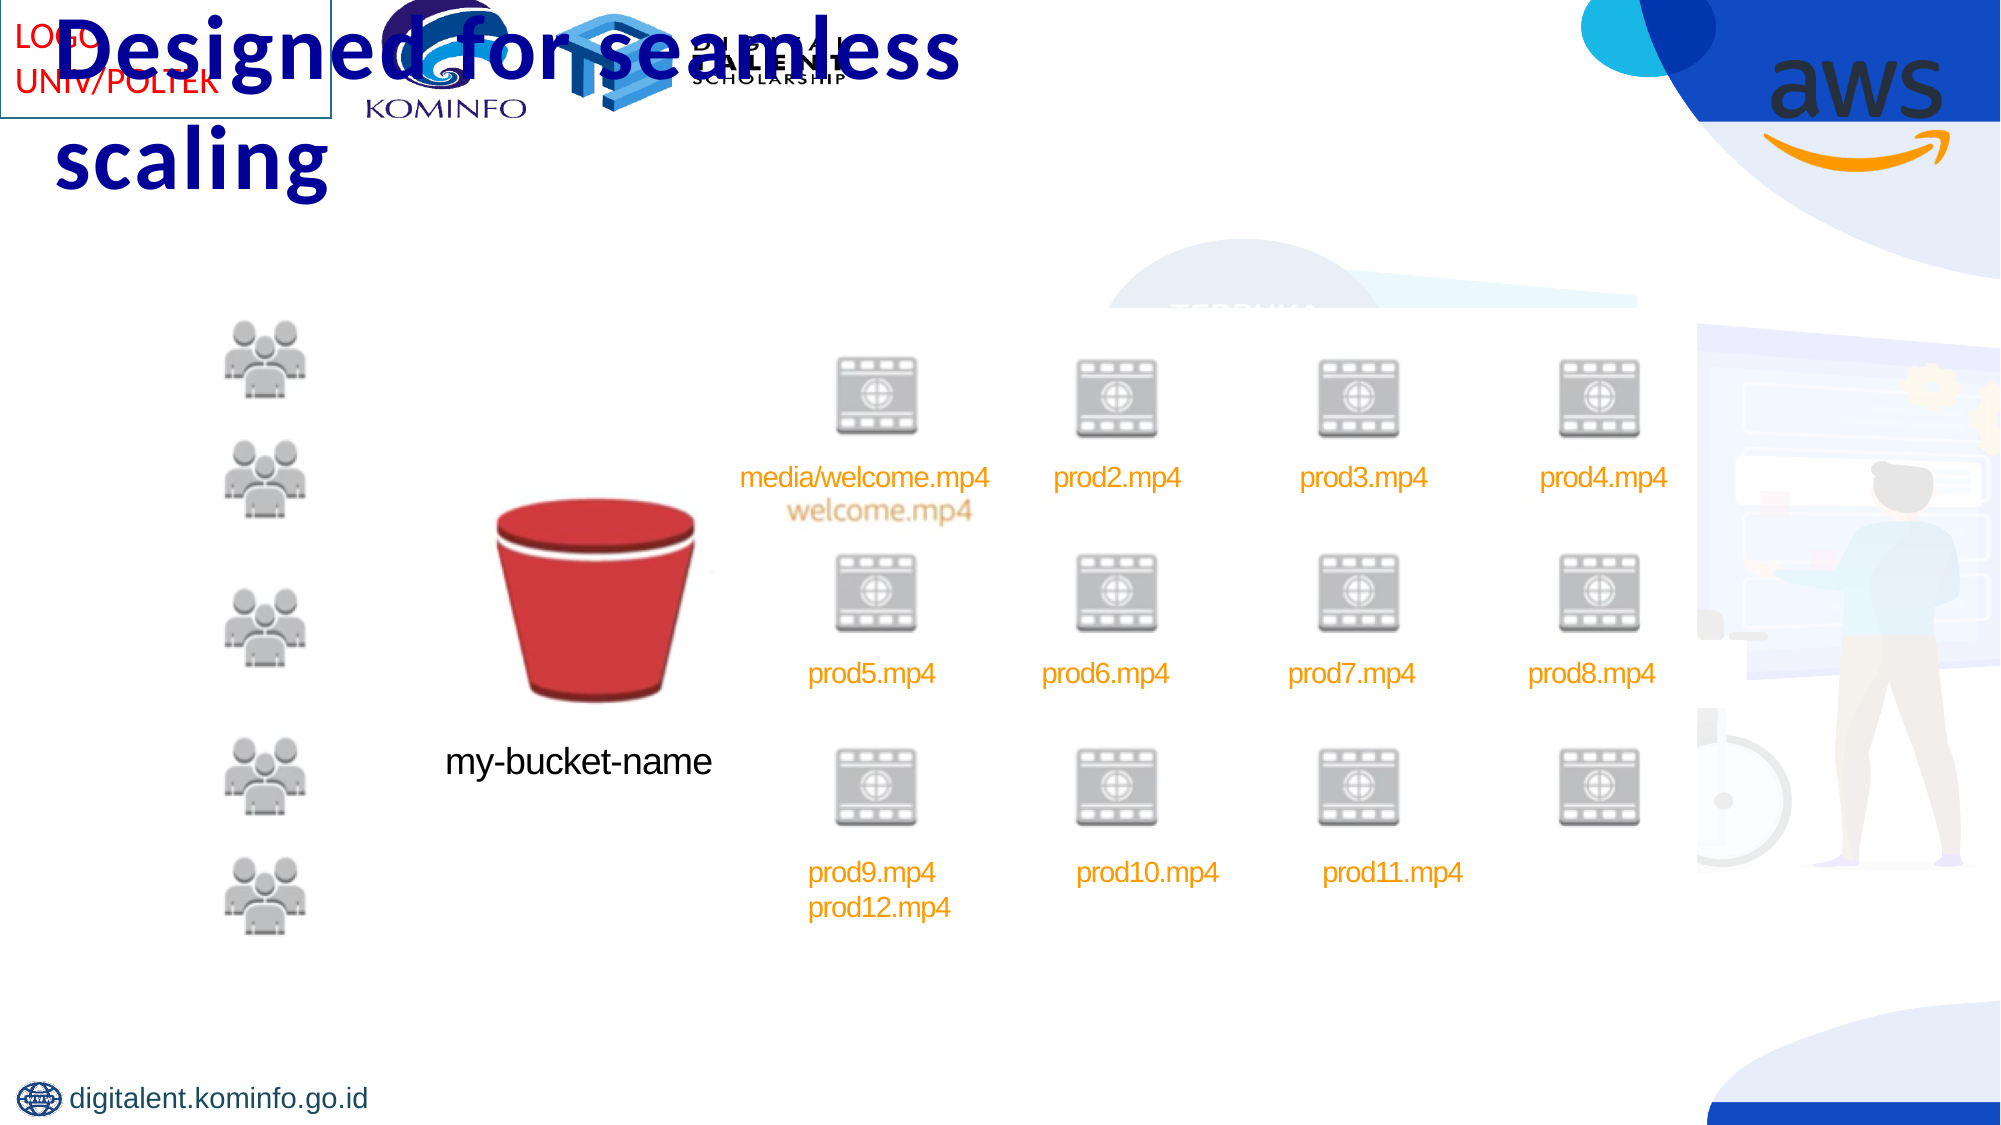

# Designed for seamless scaling

media/welcome.mp4	prod2.mp4	prod3.mp4	prod4.mp4

prod5.mp4
prod6.mp4
prod7.mp4
prod8.mp4
my-bucket-name

prod9.mp4	prod10.mp4	prod11.mp4	prod12.mp4